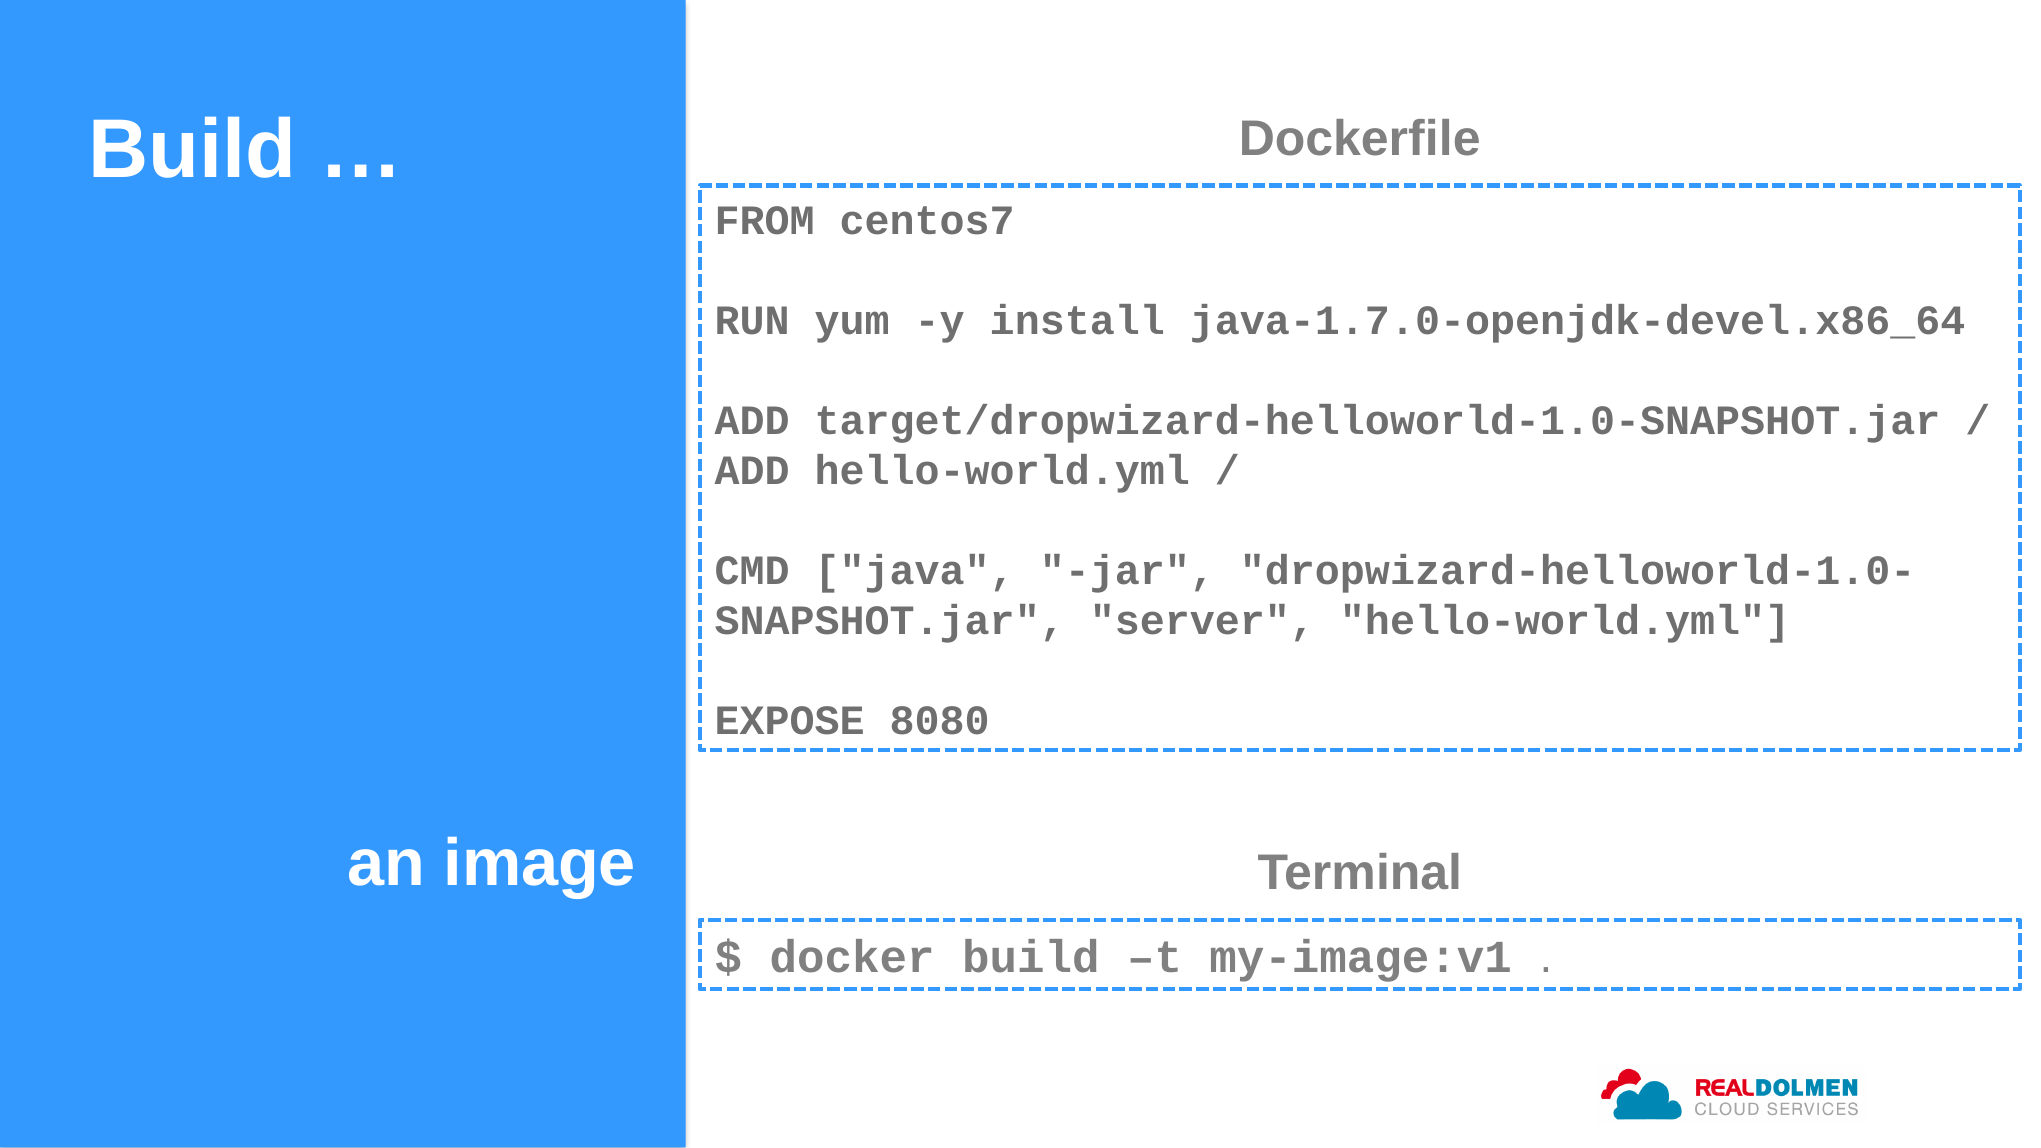

Build …
Dockerfile
FROM centos7

RUN yum -y install java-1.7.0-openjdk-devel.x86_64

ADD target/dropwizard-helloworld-1.0-SNAPSHOT.jar /
ADD hello-world.yml /

CMD ["java", "-jar", "dropwizard-helloworld-1.0-SNAPSHOT.jar", "server", "hello-world.yml"]

EXPOSE 8080
an image
Terminal
$ docker build –t my-image:v1 .